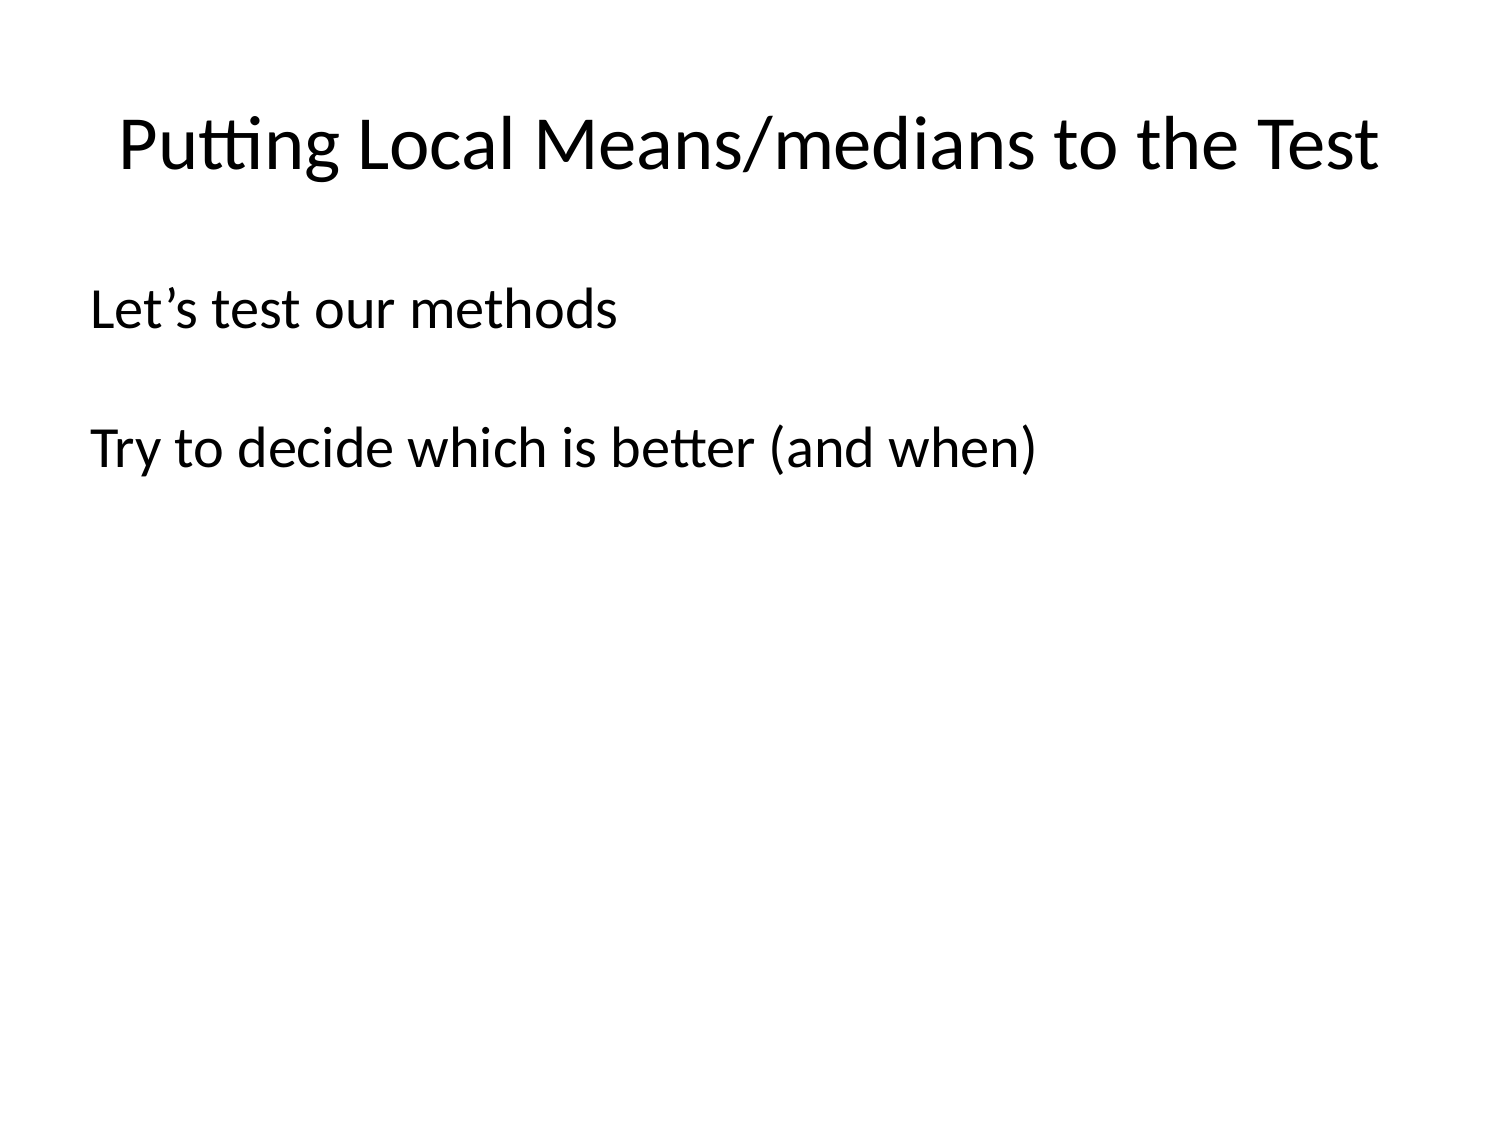

# Putting Local Means/medians to the Test
Let’s test our methods

Try to decide which is better (and when)